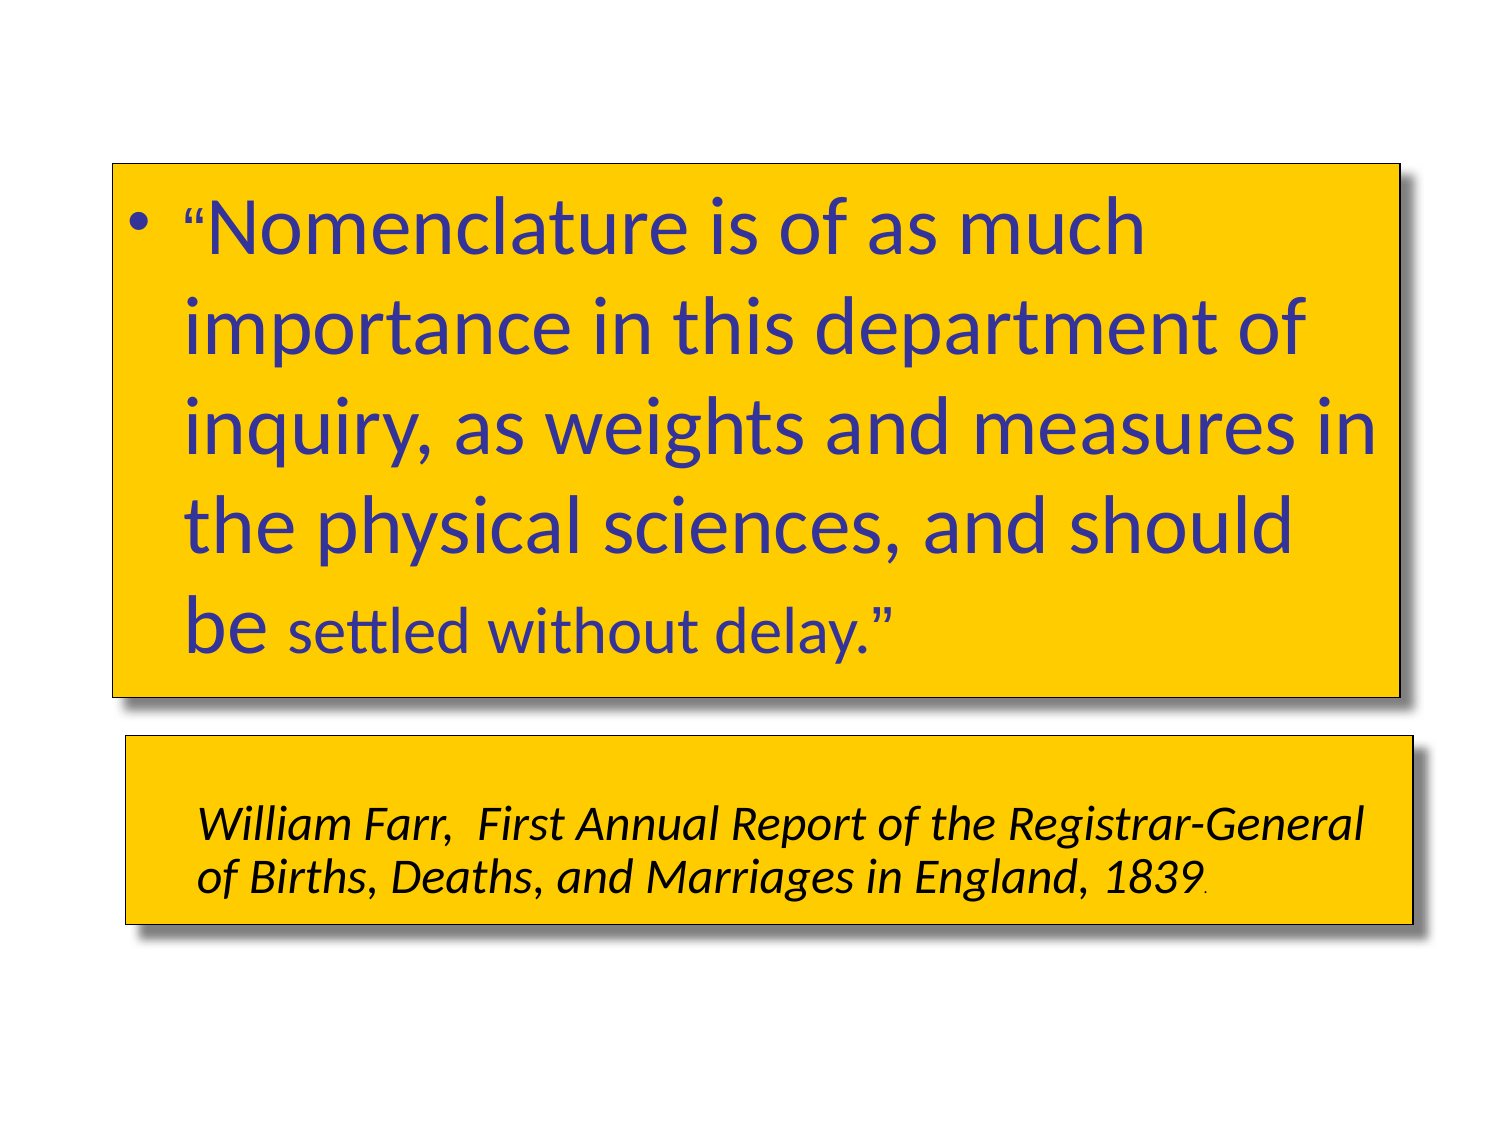

# “Nomenclature is of as much importance in this department of inquiry, as weights and measures in the physical sciences, and should be settled without delay.”

William Farr,  First Annual Report of the Registrar-General of Births, Deaths, and Marriages in England, 1839.